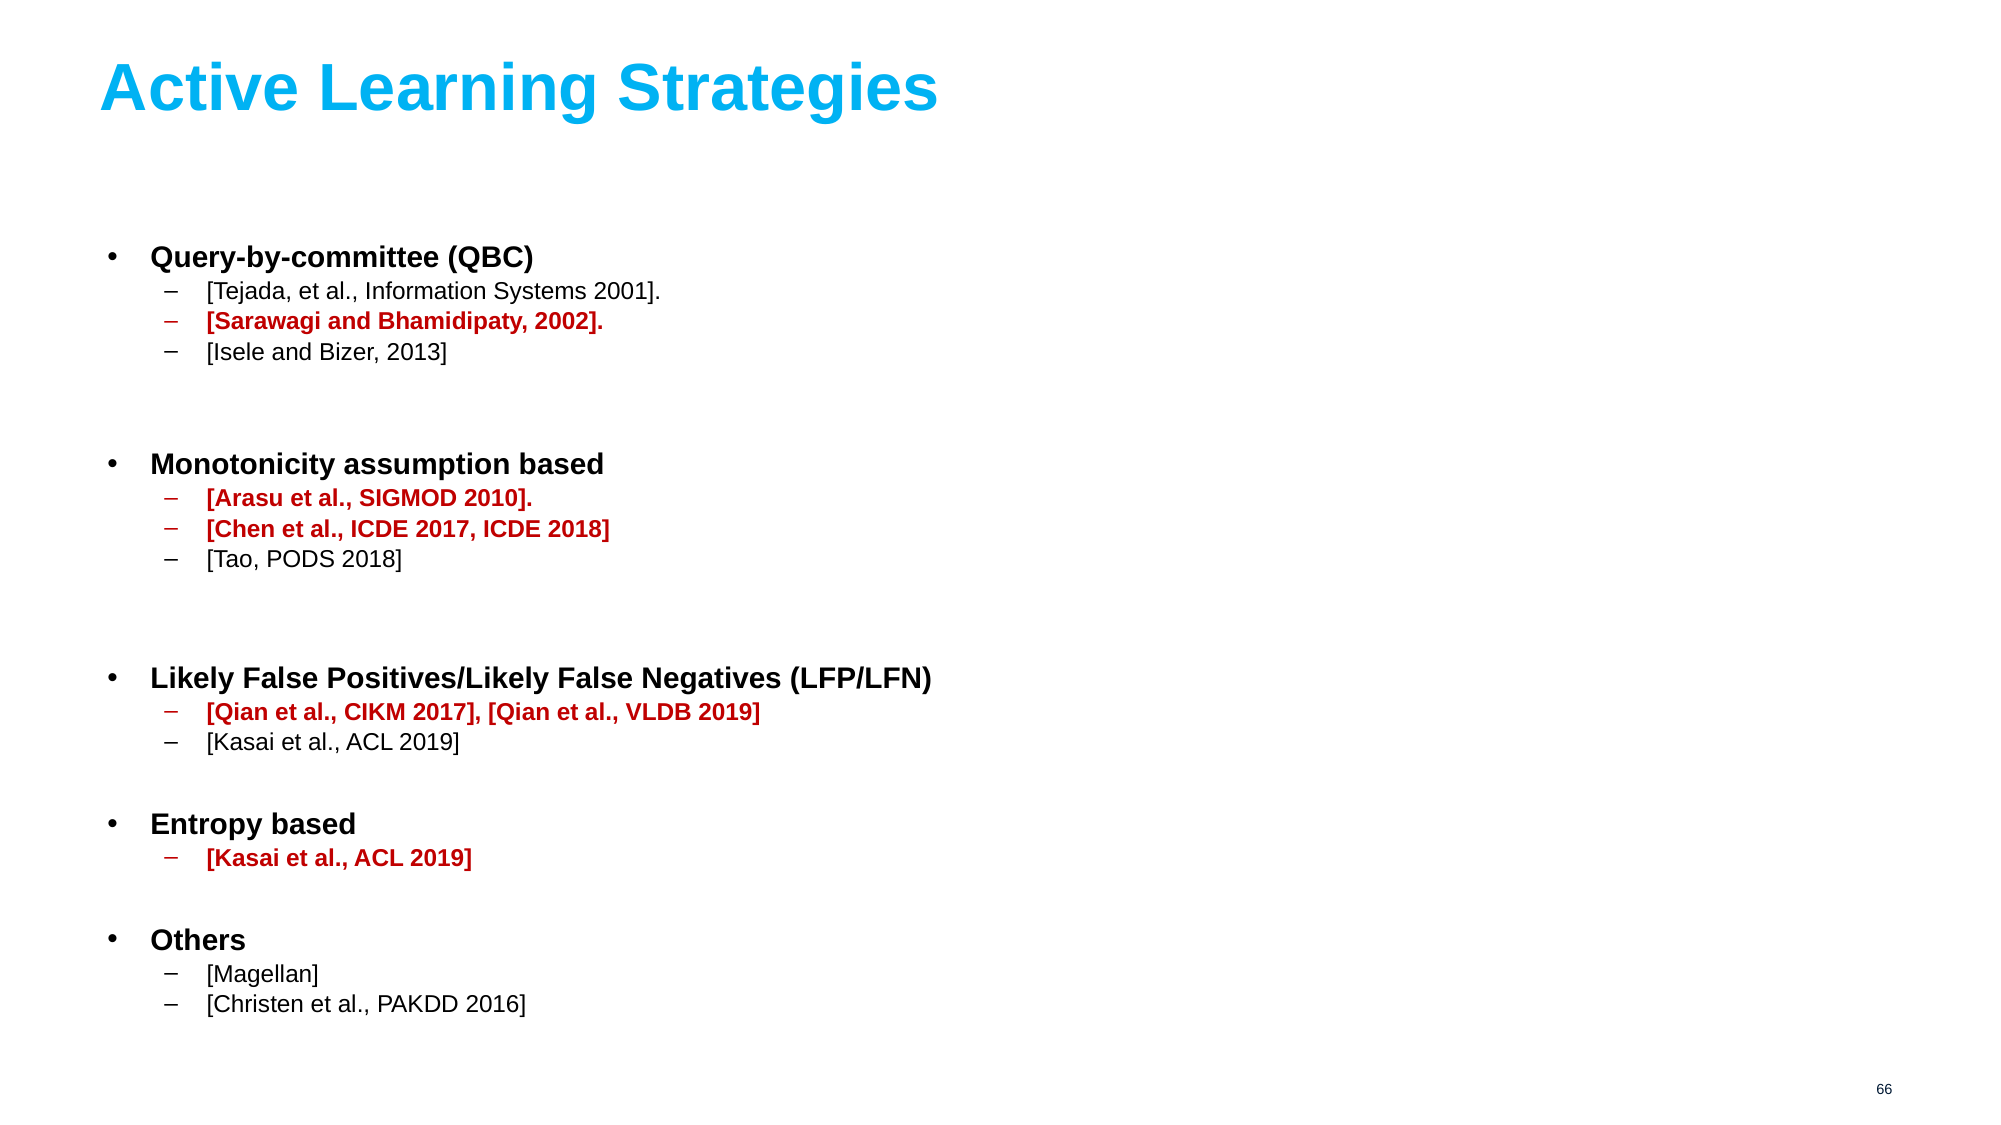

# Active Learning Strategies

Query-by-committee (QBC)
[Tejada, et al., Information Systems 2001].
[Sarawagi and Bhamidipaty, 2002].
[Isele and Bizer, 2013]

Monotonicity assumption based
[Arasu et al., SIGMOD 2010].
[Chen et al., ICDE 2017, ICDE 2018]
[Tao, PODS 2018]

Likely False Positives/Likely False Negatives (LFP/LFN)
[Qian et al., CIKM 2017], [Qian et al., VLDB 2019]
[Kasai et al., ACL 2019]

Entropy based
[Kasai et al., ACL 2019]

Others
[Magellan]
[Christen et al., PAKDD 2016]

66